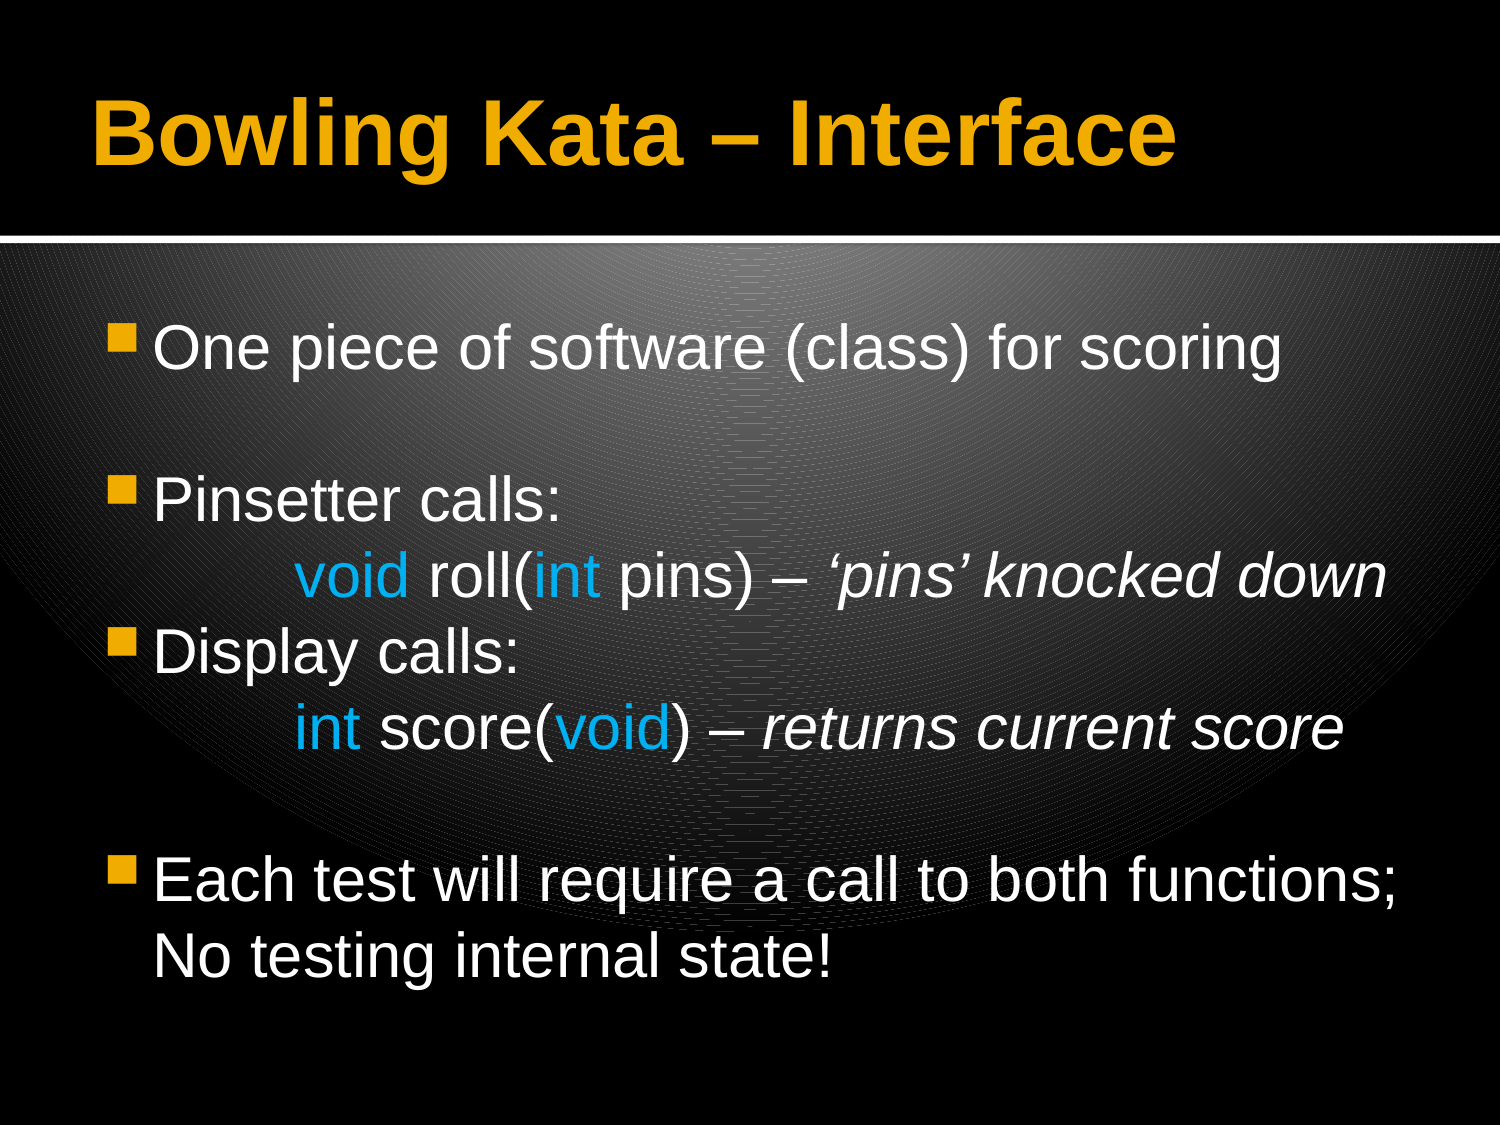

# Bowling Kata – Interface
One piece of software (class) for scoring
Pinsetter calls:
	void roll(int pins) – ‘pins’ knocked down
Display calls:
	int score(void) – returns current score
Each test will require a call to both functions;
No testing internal state!